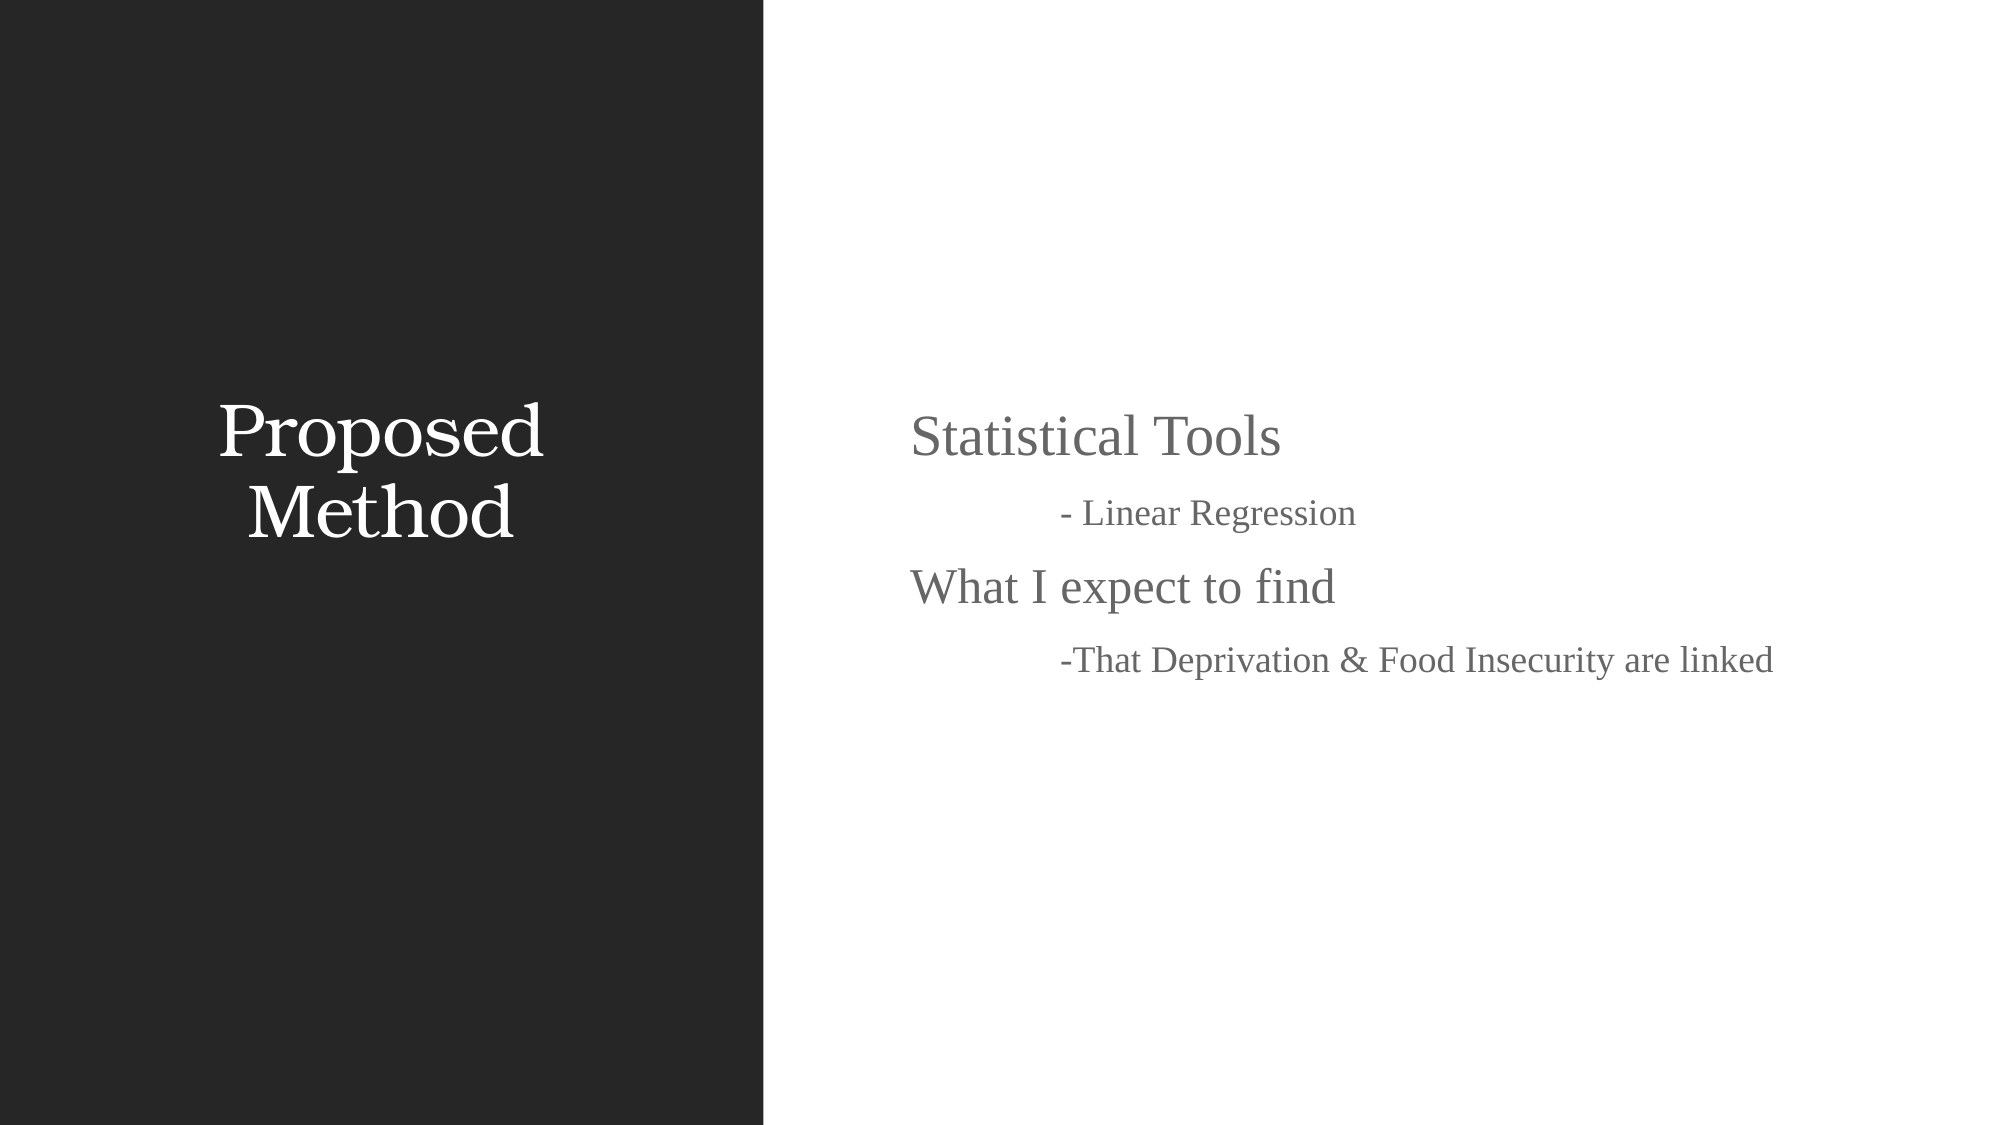

# Proposed Method
Statistical Tools
	- Linear Regression
What I expect to find
	-That Deprivation & Food Insecurity are linked